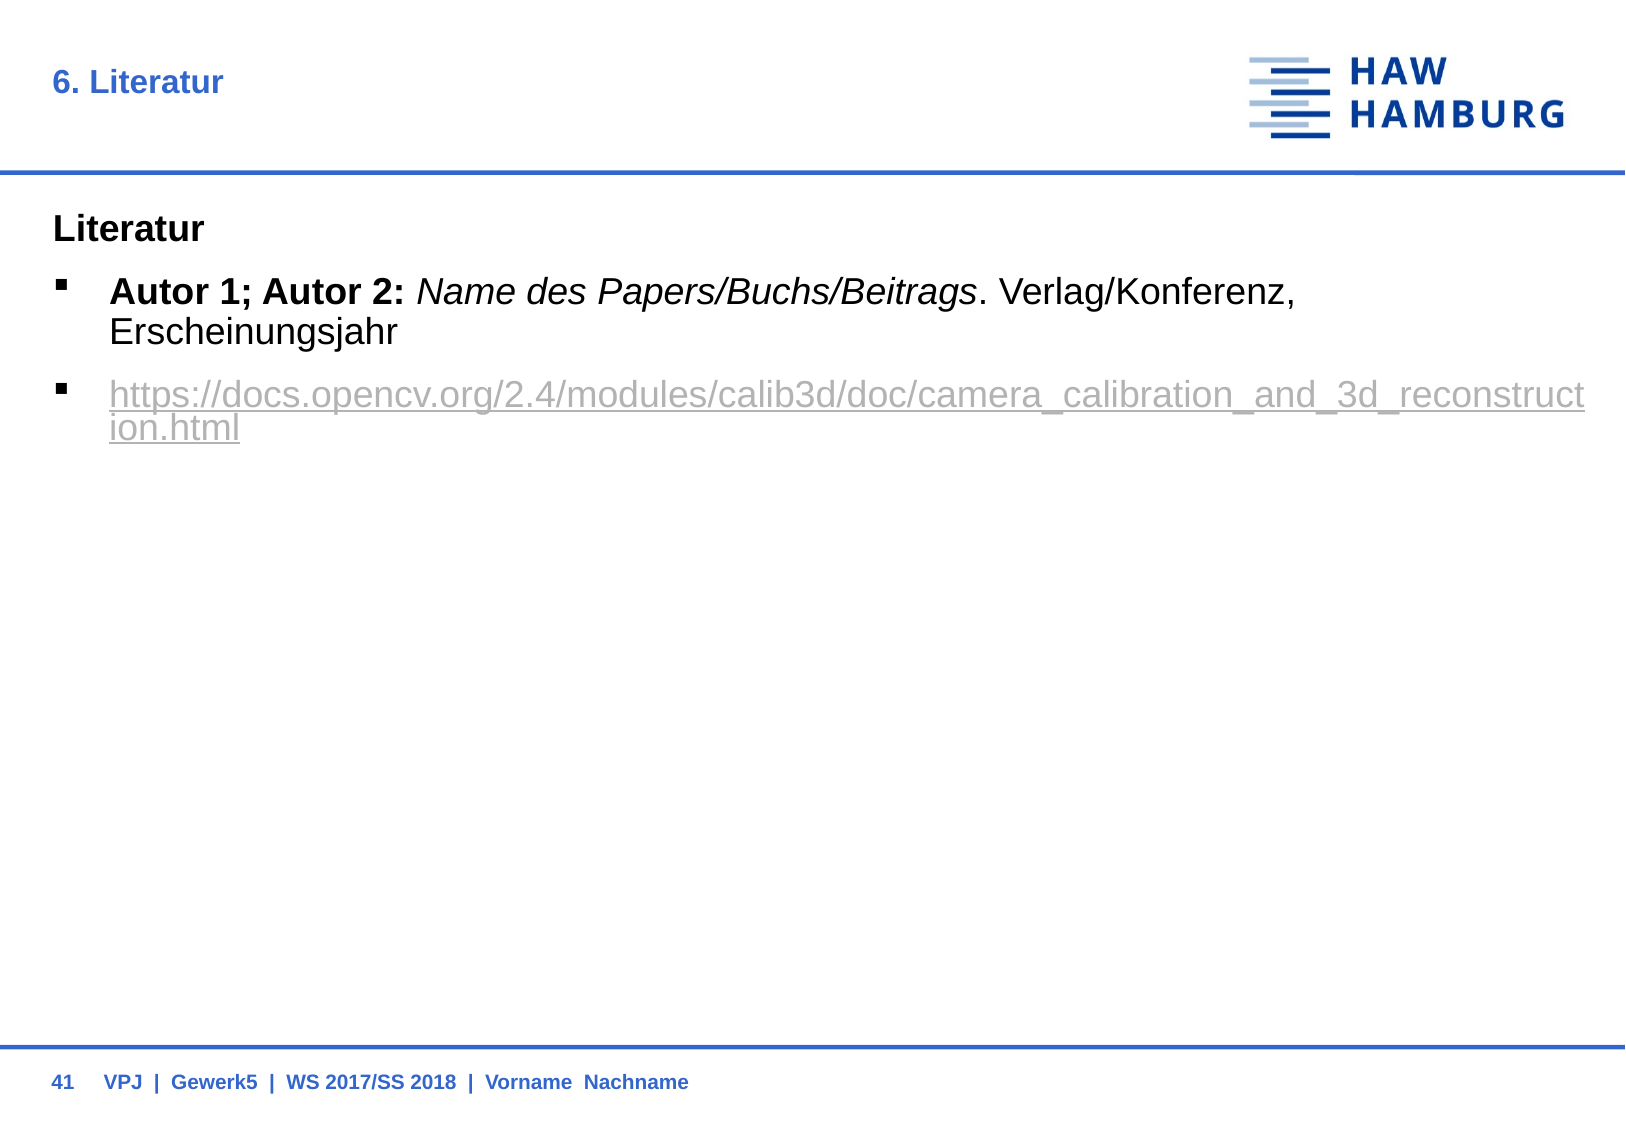

# 6. Literatur
Literatur
Autor 1; Autor 2: Name des Papers/Buchs/Beitrags. Verlag/Konferenz, Erscheinungsjahr
https://docs.opencv.org/2.4/modules/calib3d/doc/camera_calibration_and_3d_reconstruction.html

41
VPJ  |  Gewerk5  |  WS 2017/SS 2018  |  Vorname  Nachname